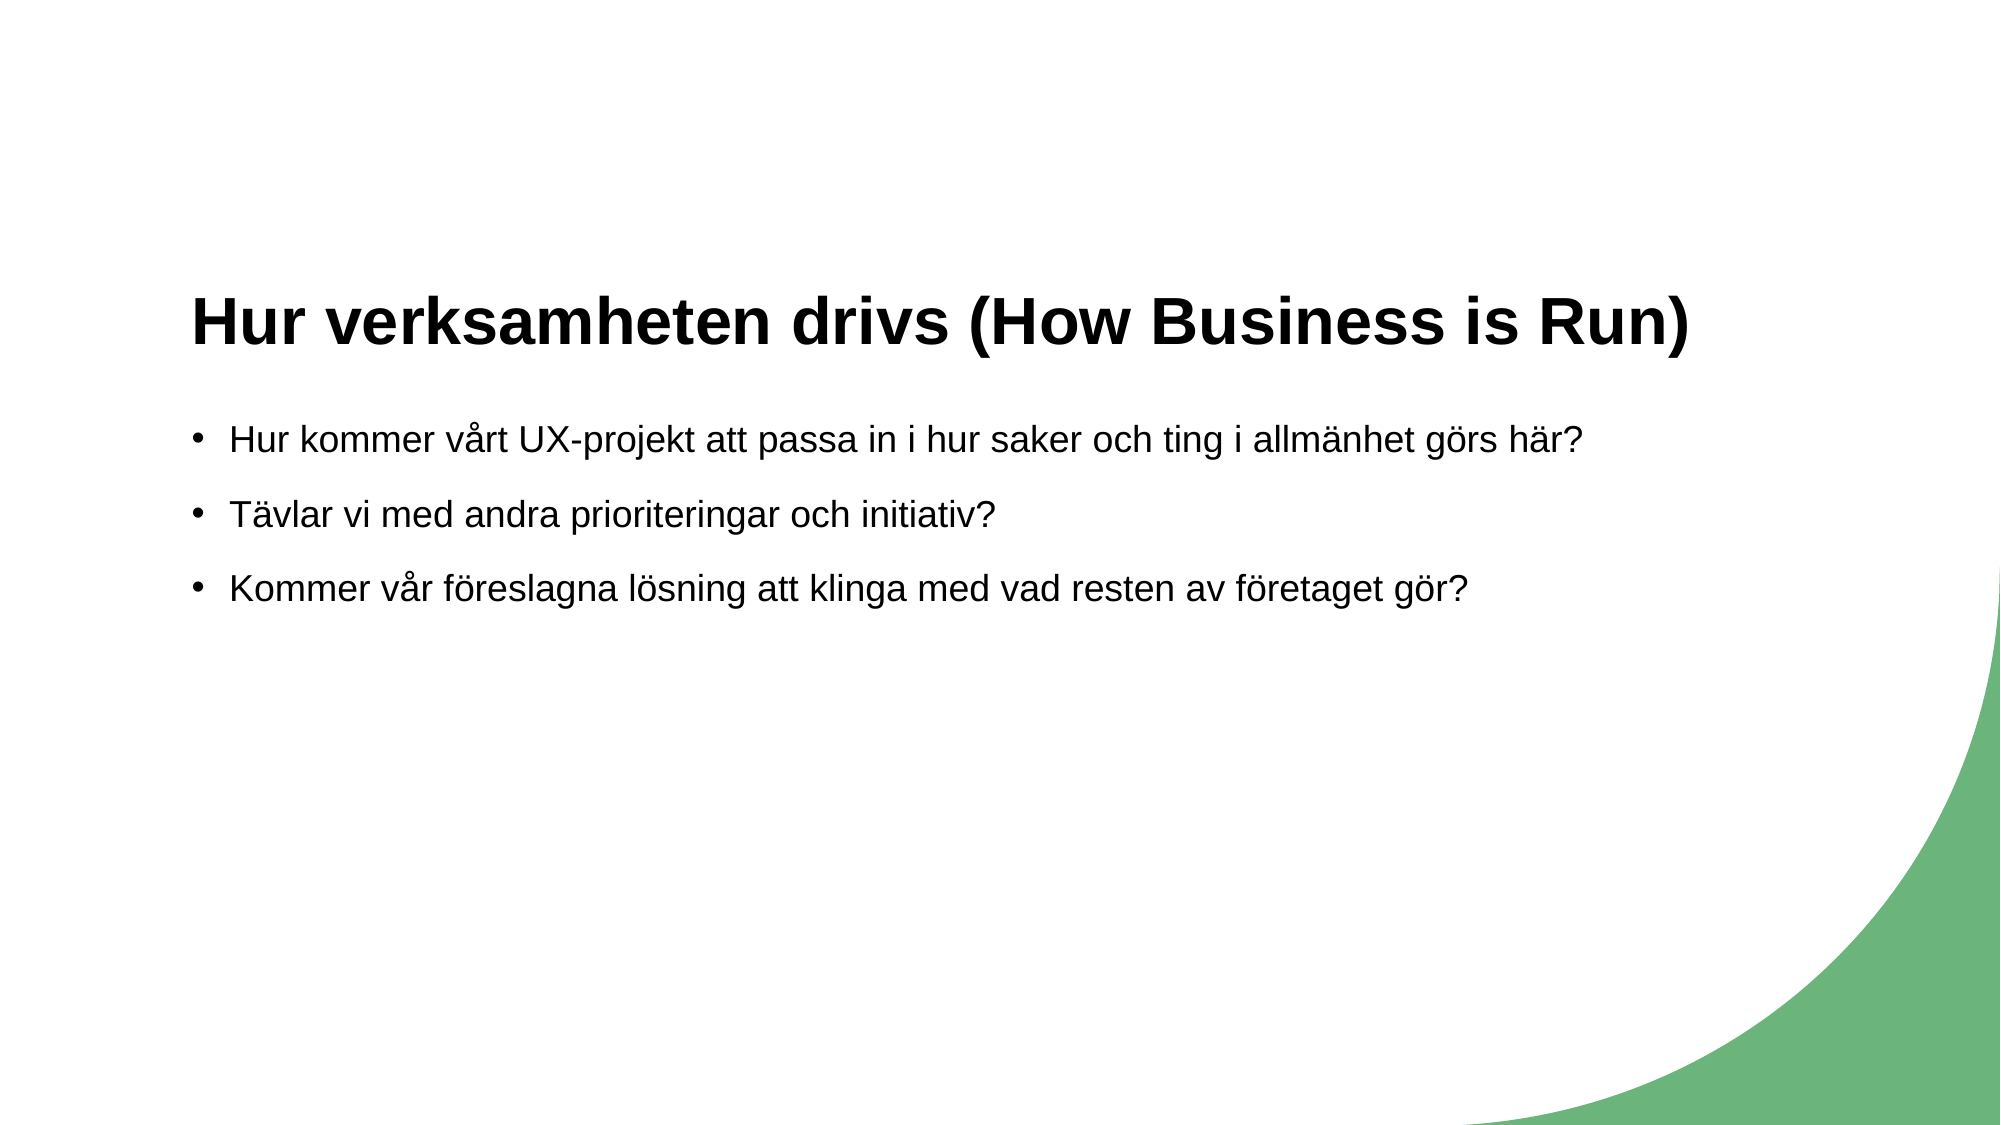

# Hur verksamheten drivs (How Business is Run)
Hur kommer vårt UX-projekt att passa in i hur saker och ting i allmänhet görs här?
Tävlar vi med andra prioriteringar och initiativ?
Kommer vår föreslagna lösning att klinga med vad resten av företaget gör?